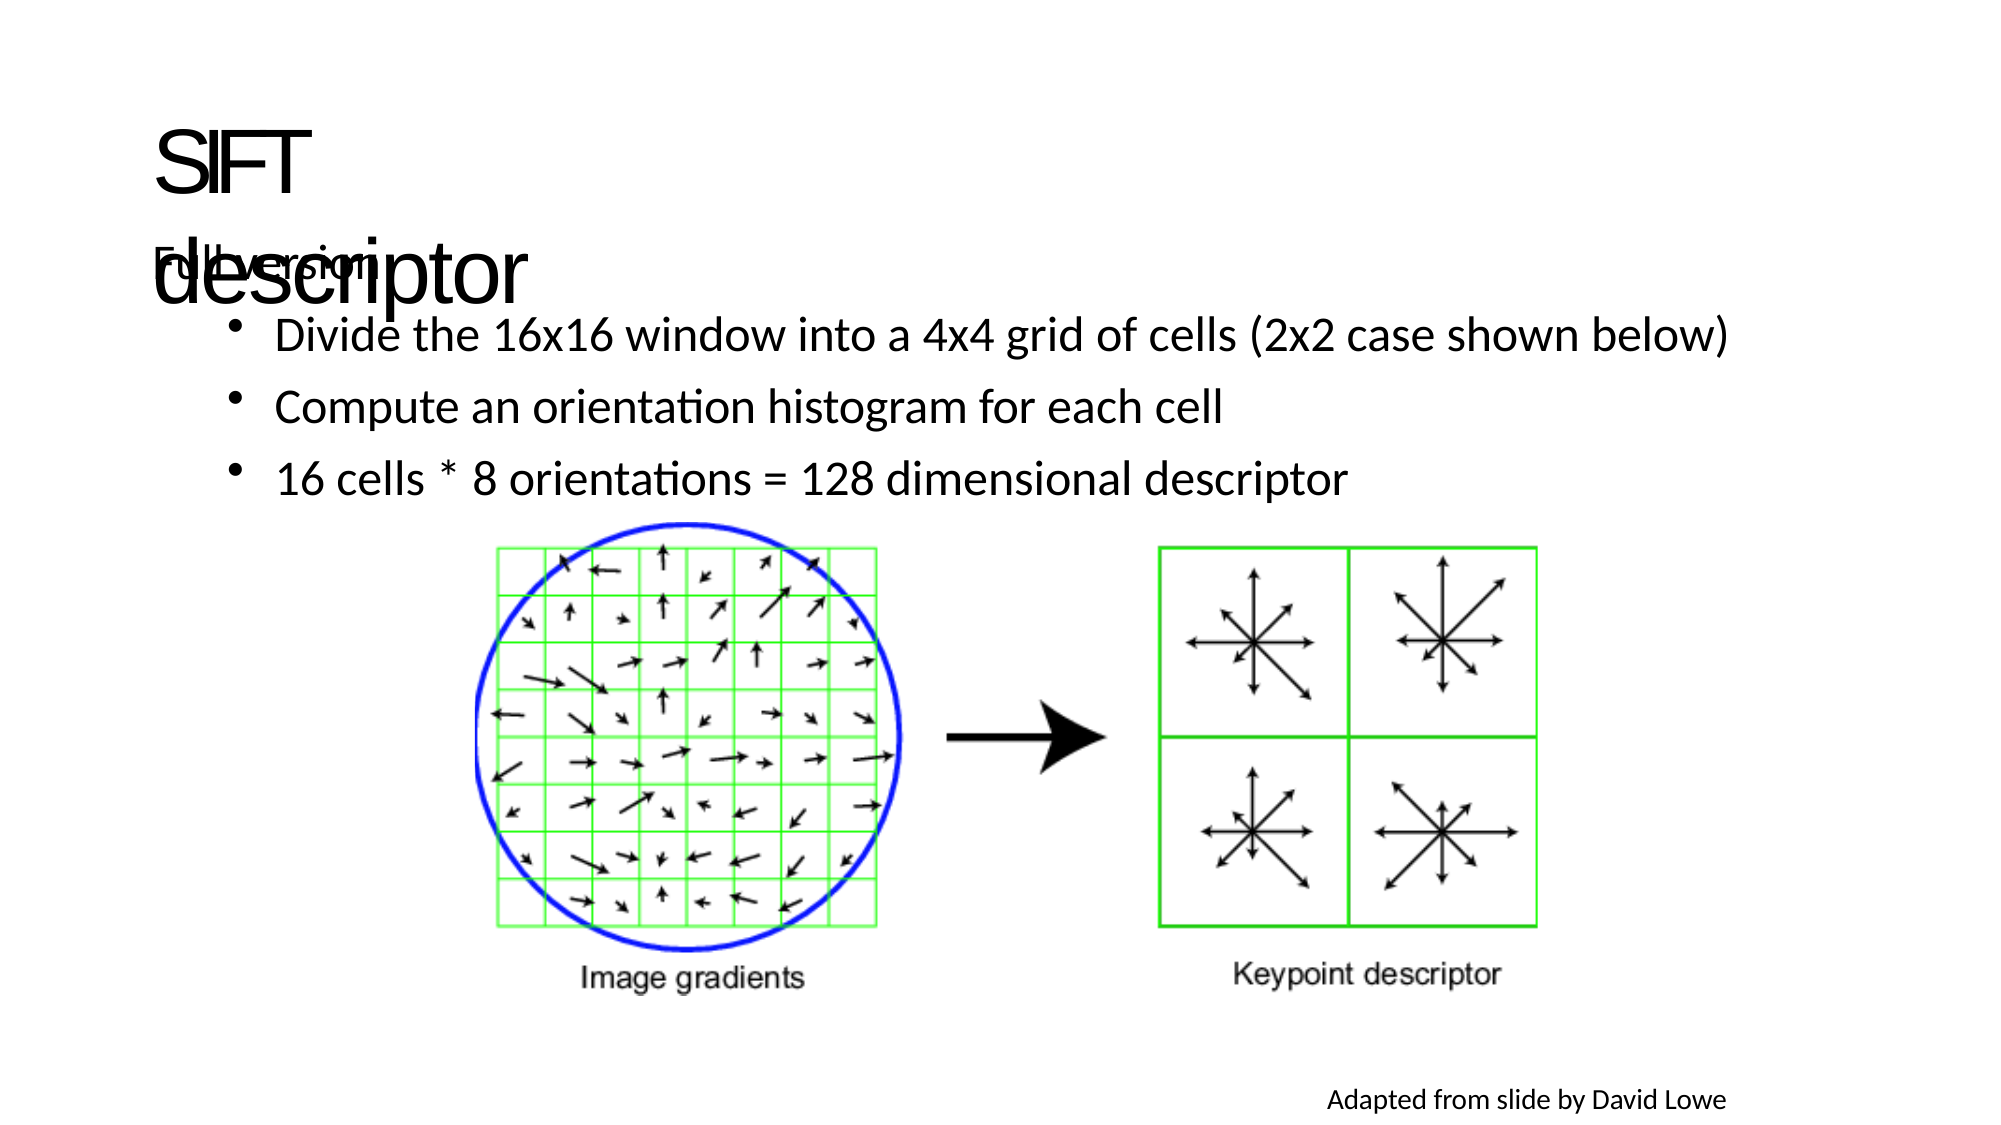

# SIFT descriptor
Full version
Divide the 16x16 window into a 4x4 grid of cells (2x2 case shown below)
Compute an orientation histogram for each cell
16 cells * 8 orientations = 128 dimensional descriptor

Adapted from slide by David Lowe